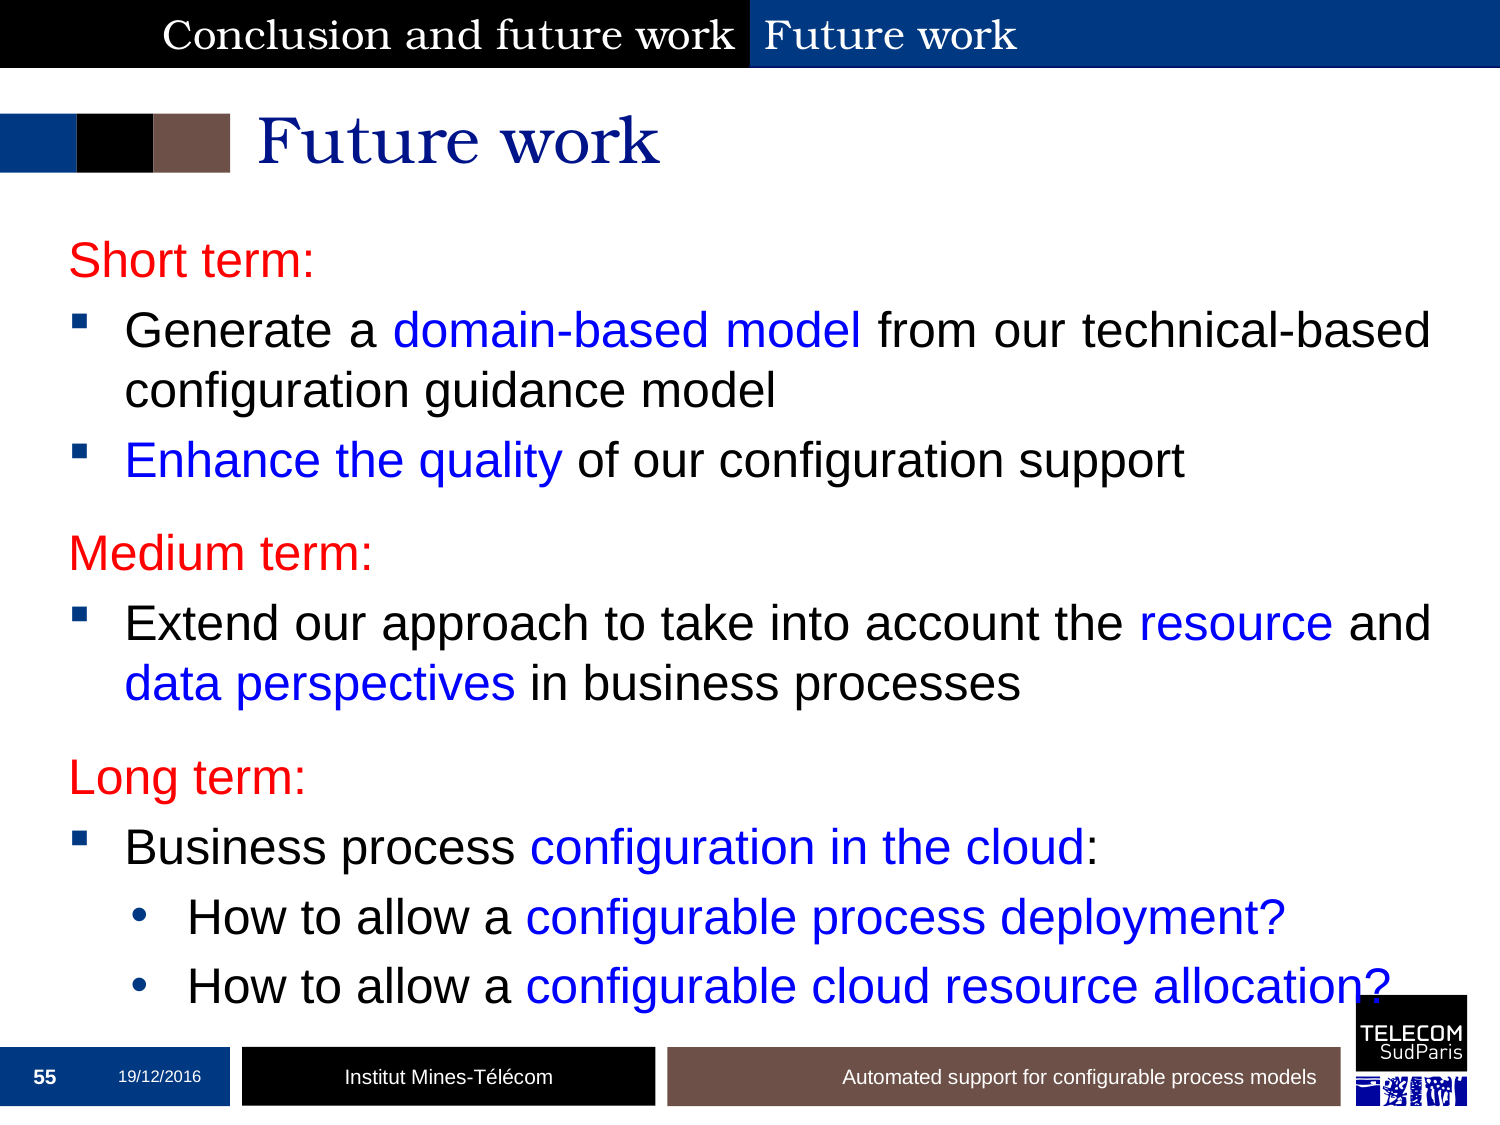

Conclusion and future work
Future work
# Future work
Short term:
Generate a domain-based model from our technical-based configuration guidance model
Enhance the quality of our configuration support

Medium term:
Extend our approach to take into account the resource and data perspectives in business processes

Long term:
Business process configuration in the cloud:
How to allow a configurable process deployment?
How to allow a configurable cloud resource allocation?

55
19/12/2016
Automated support for configurable process models